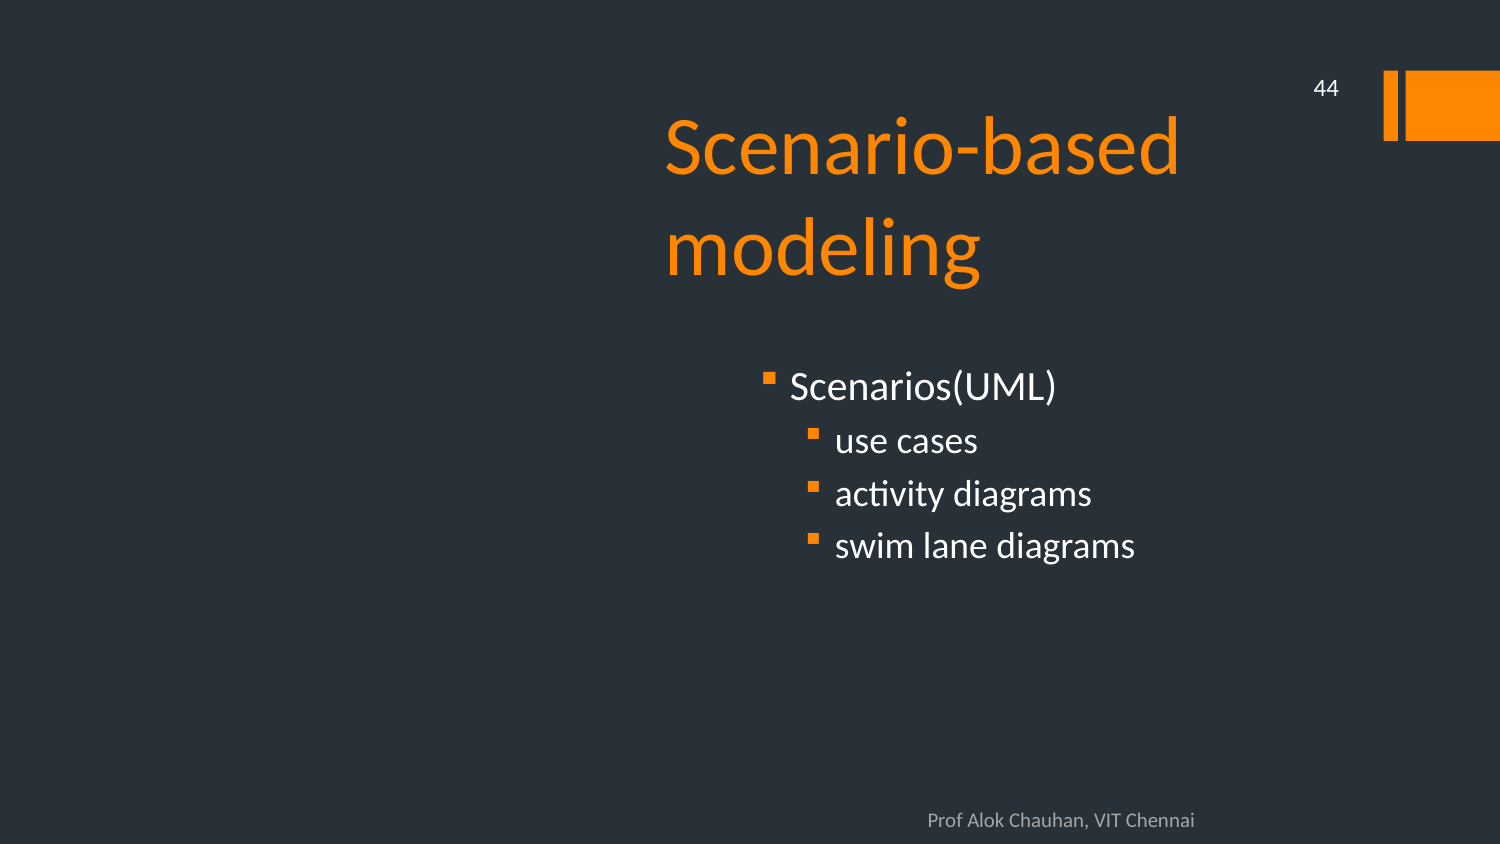

44
Scenario-based modeling

Scenarios(UML)
use cases
activity diagrams
swim lane diagrams
Prof Alok Chauhan, VIT Chennai